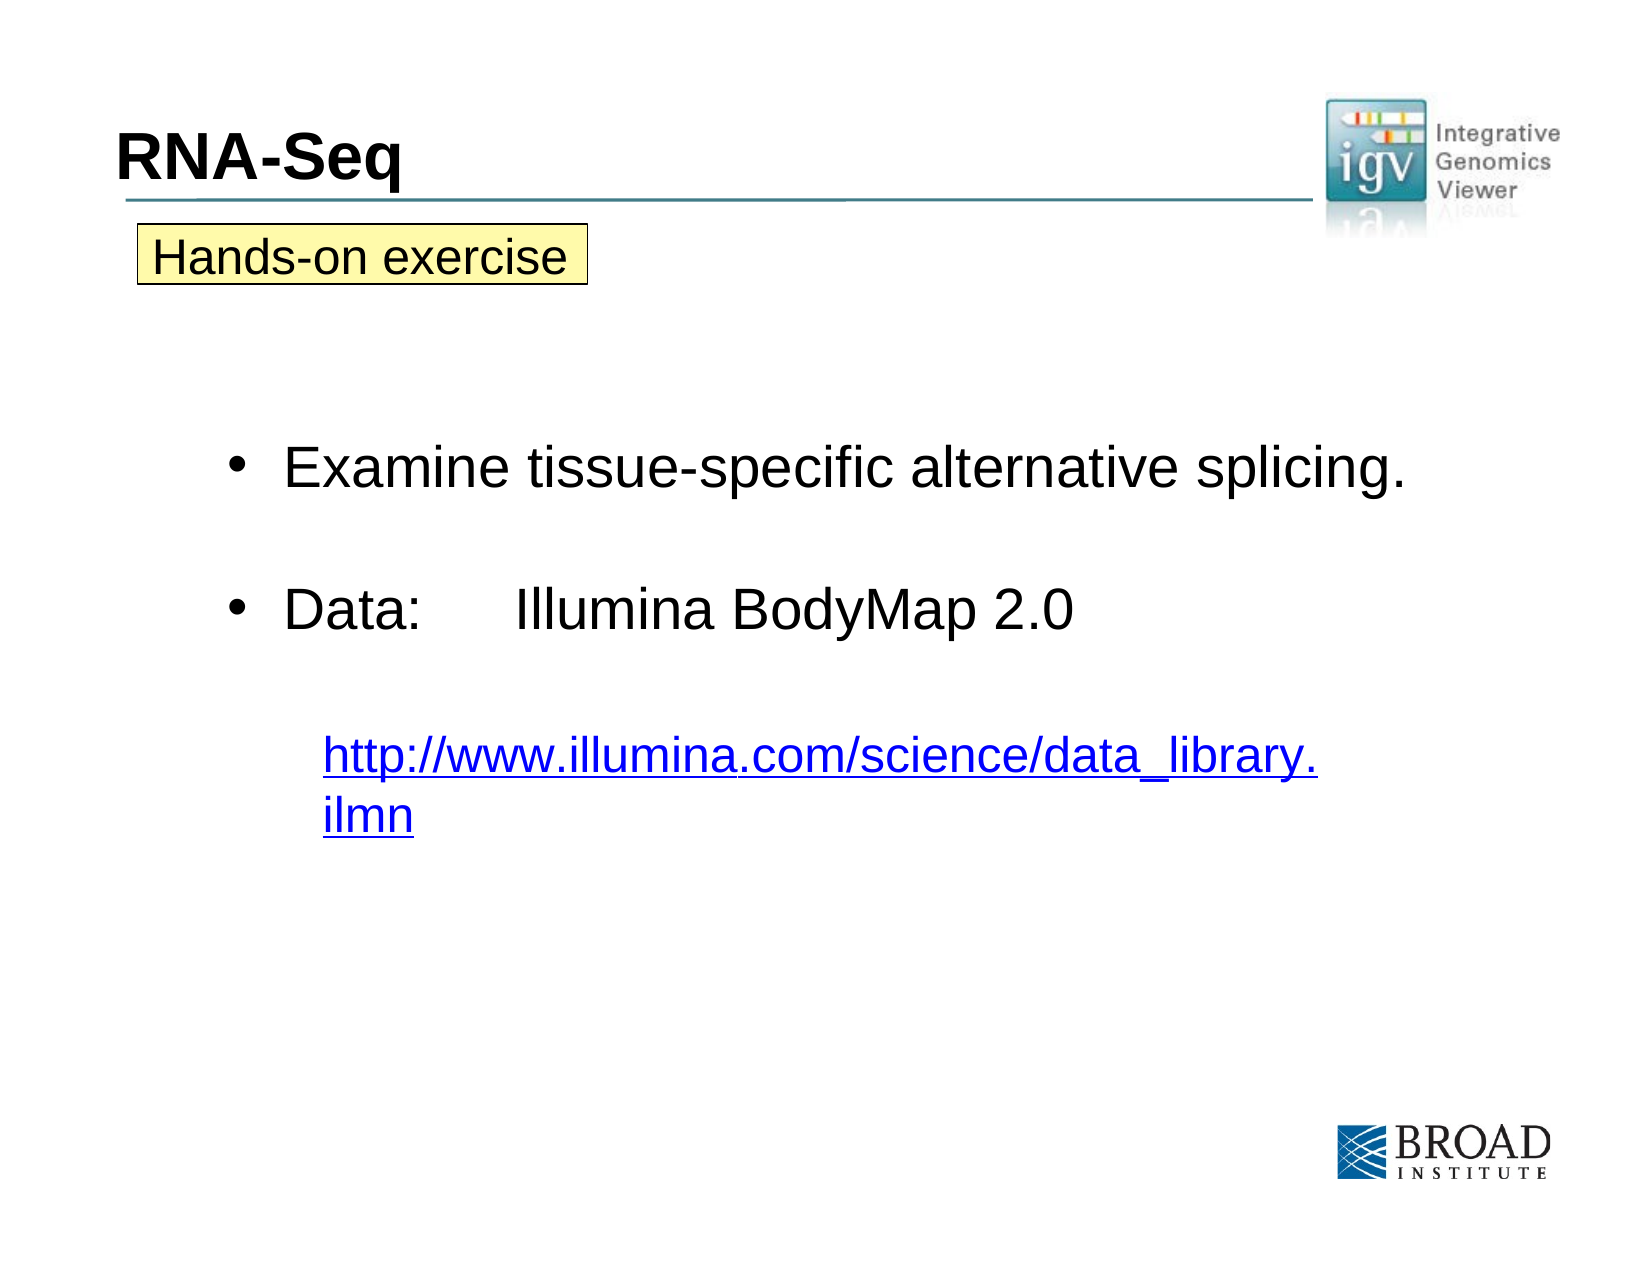

# RNA-Seq
Hands-on exercise
Examine tissue-specific alternative splicing.

Data:	Illumina BodyMap 2.0

http://www.illumina.com/science/data_library.ilmn